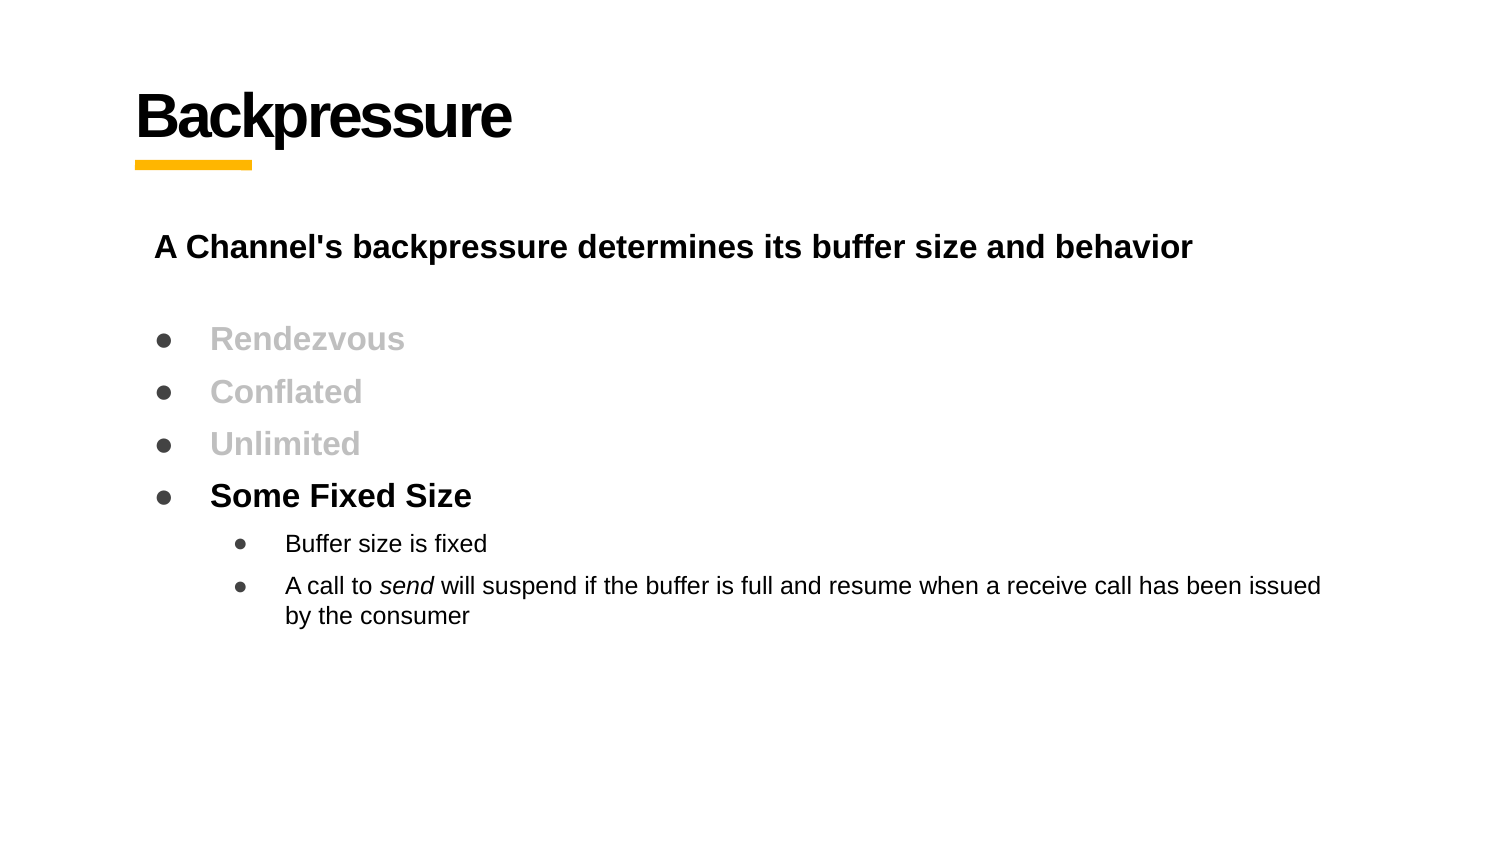

# Backpressure

A Channel's backpressure determines its buffer size and behavior
Rendezvous
Conflated
Unlimited
Some Fixed Size
Buffer size is fixed
A call to send will suspend if the buffer is full and resume when a receive call has been issued by the consumer